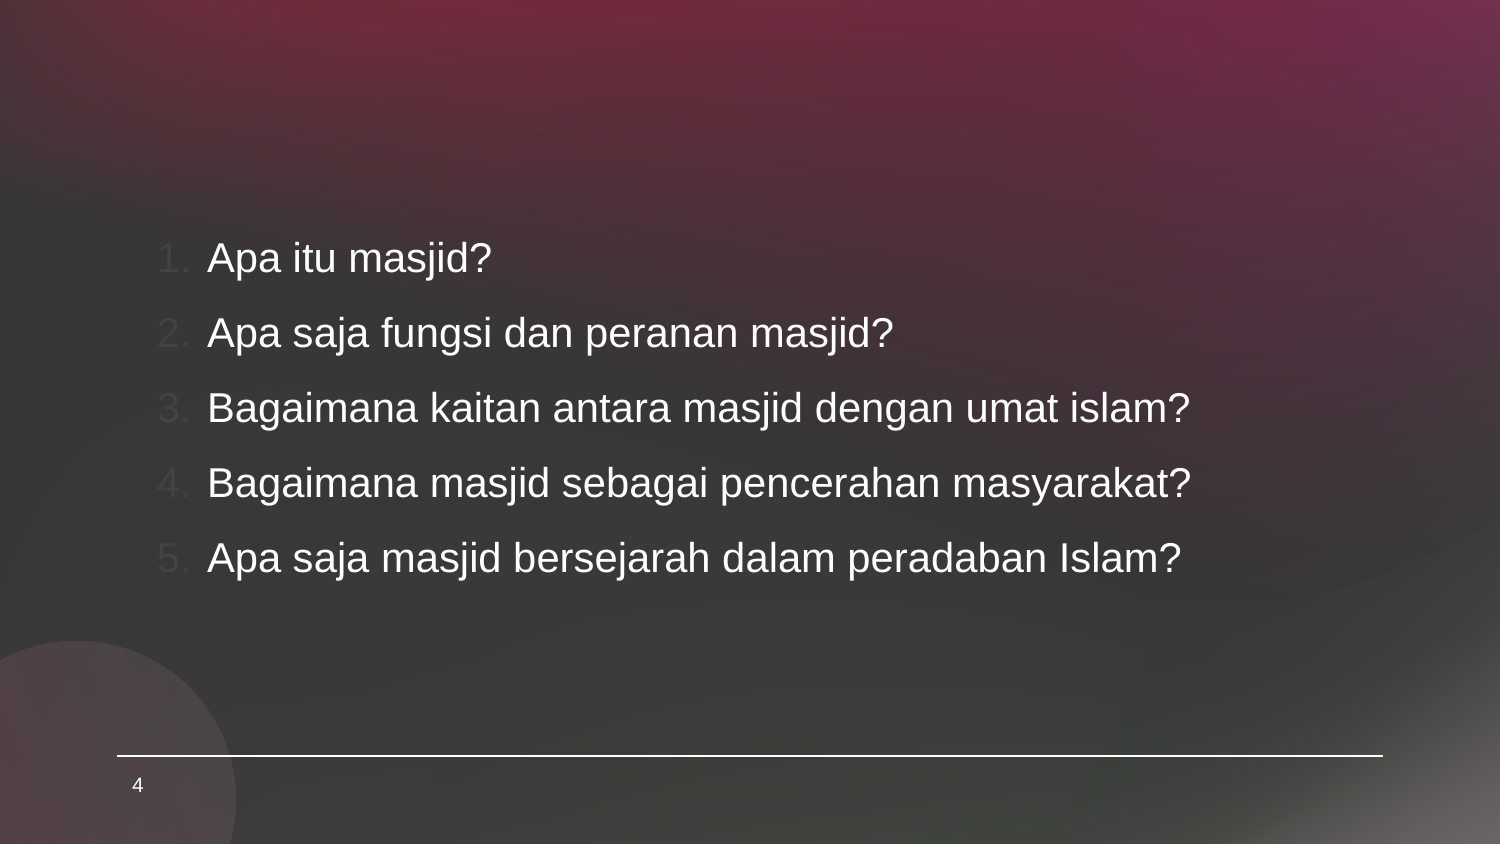

#
Apa itu masjid?
Apa saja fungsi dan peranan masjid?
Bagaimana kaitan antara masjid dengan umat islam?
Bagaimana masjid sebagai pencerahan masyarakat?
Apa saja masjid bersejarah dalam peradaban Islam?
4